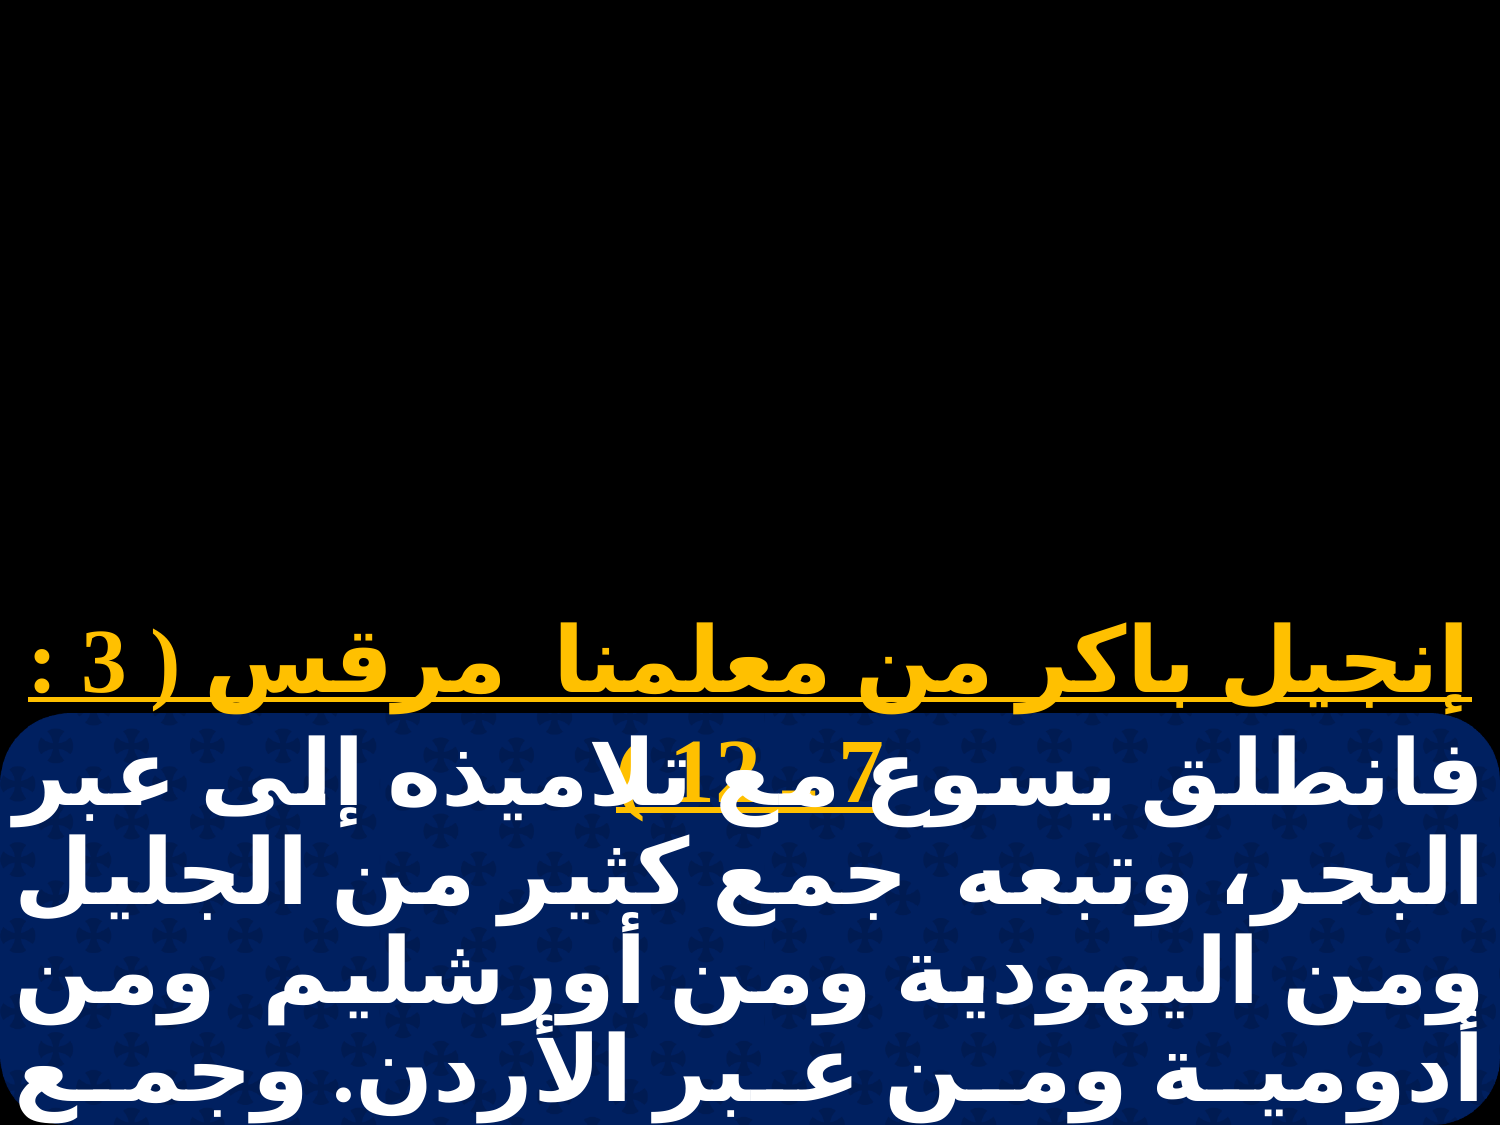

إنجيل باكر من معلمنا  مرقس ( 3 : 7 ـ 12 )
فانطلق يسوع مع تلاميذه إلى عبر البحر، وتبعه  جمع كثير من الجليل ومن اليهودية ومن أورشليم  ومن أدومية ومن عبر الأردن. وجمع كثير من  صور وصيدا، وسمعوا بما صنع فأتوا إليه. فقال